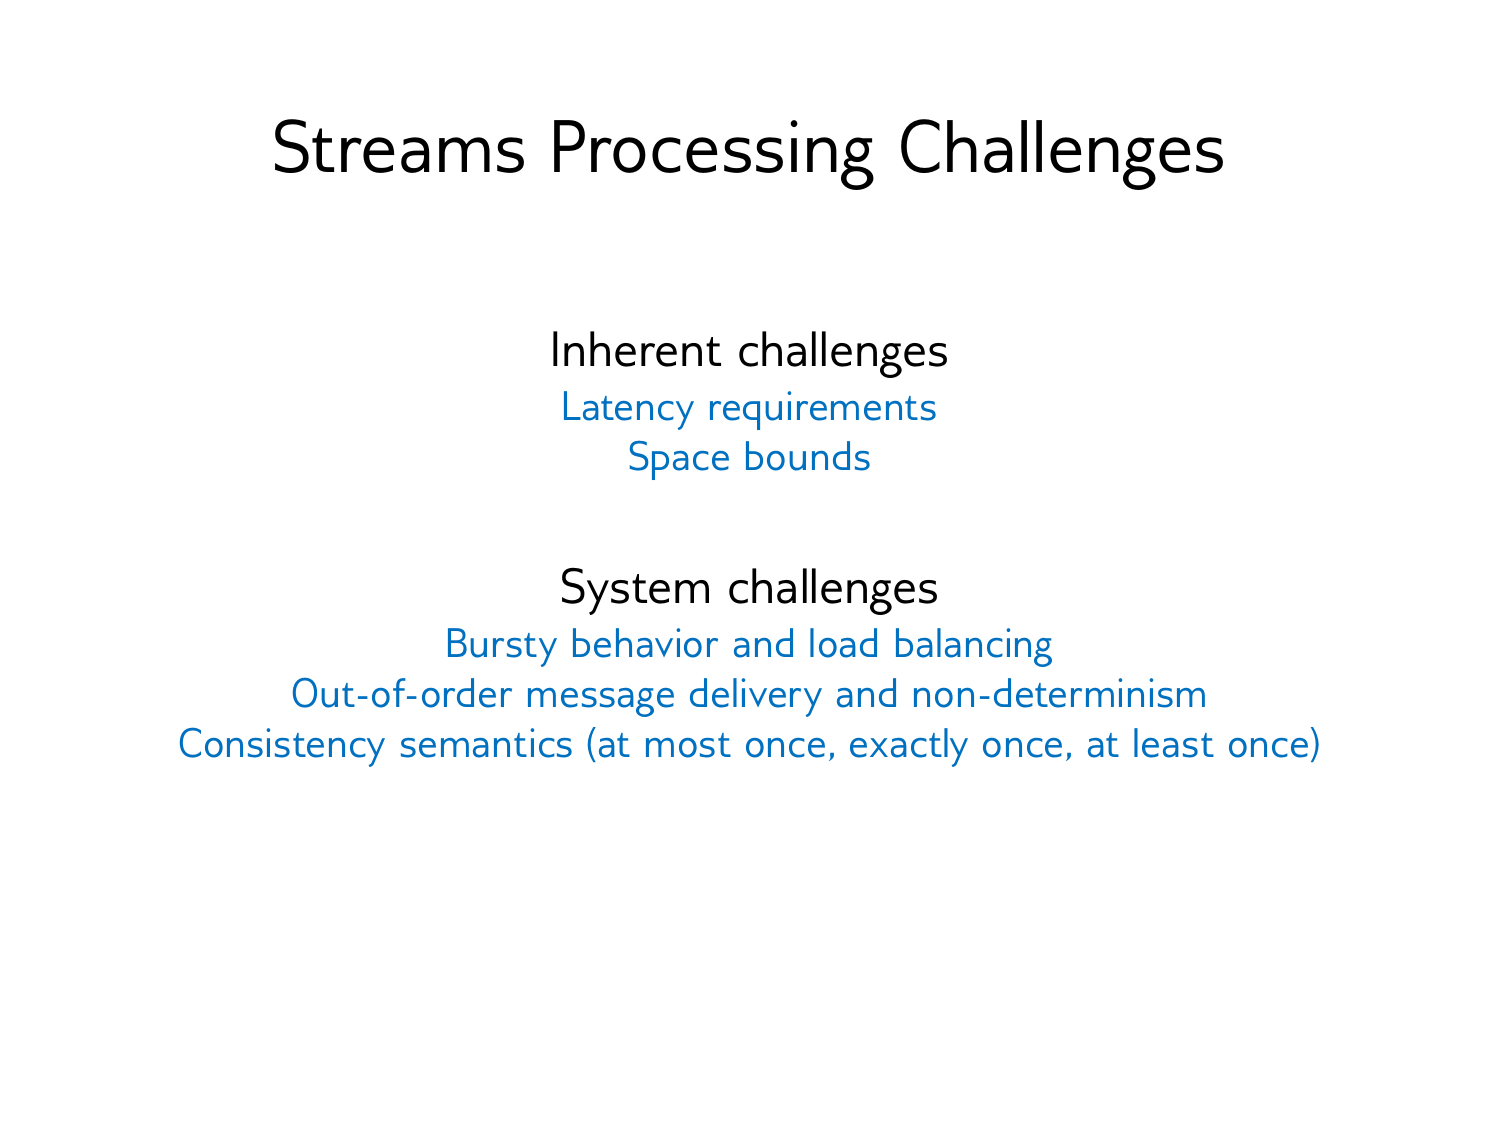

Streams Processing Challenges
Inherent challenges
Latency requirements
Space bounds
System challenges
Bursty behavior and load balancing
Out-of-order message delivery and non-determinism
Consistency semantics (at most once, exactly once, at least once)